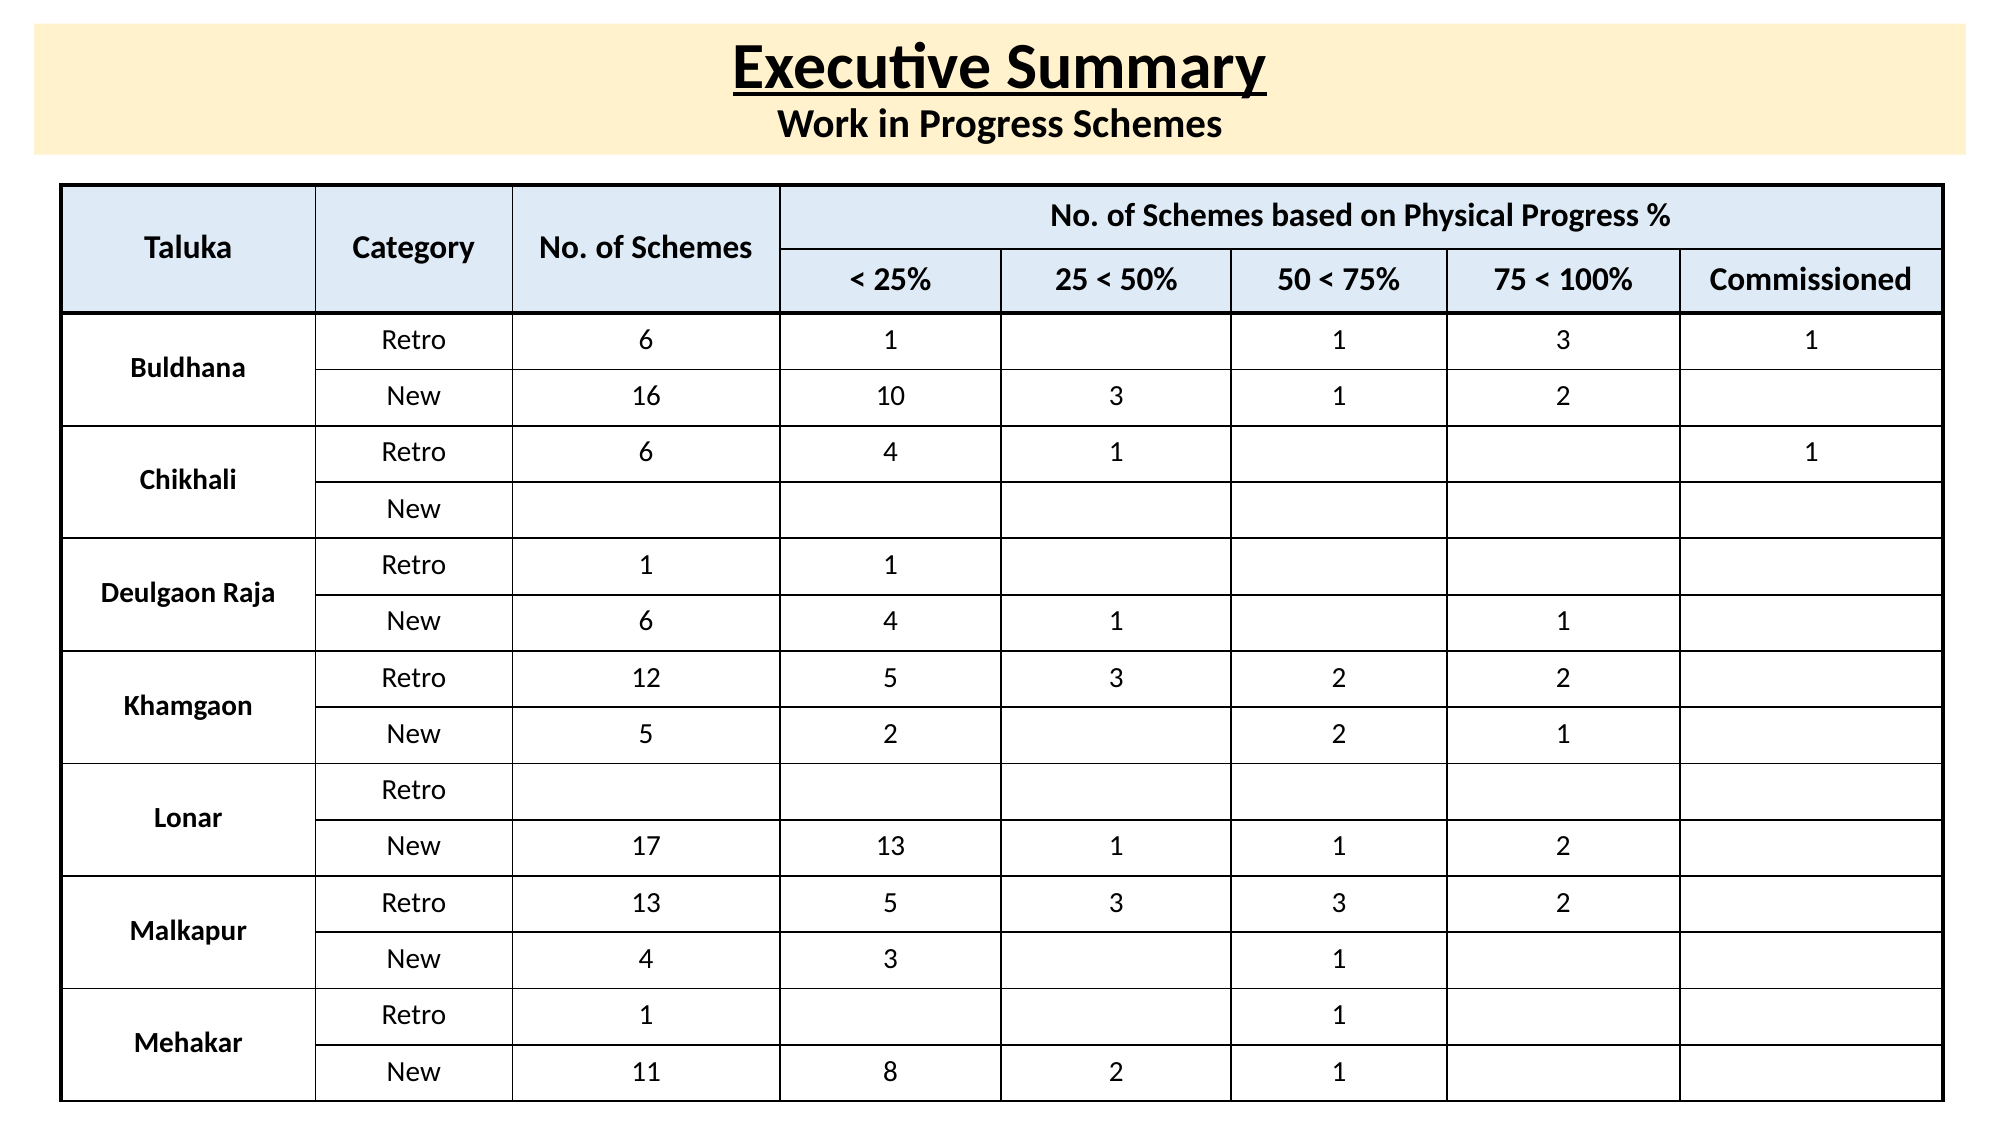

# Executive Summary Work in Progress Schemes
| Taluka | Category | No. of Schemes | No. of Schemes based on Physical Progress % |  |  |  |  |
| --- | --- | --- | --- | --- | --- | --- | --- |
|  |  |  | < 25% | 25 < 50% | 50 < 75% | 75 < 100% | Commissioned |
| Buldhana | Retro | 6 | 1 | 0 | 1 | 3 | 1 |
|  | New | 16 | 10 | 3 | 1 | 2 | 0 |
| Chikhali | Retro | 6 | 4 | 1 | 0 | 0 | 1 |
|  | New | 0 | 0 | 0 | 0 | 0 | 0 |
| Deulgaon Raja | Retro | 1 | 1 | 0 | 0 | 0 | 0 |
|  | New | 6 | 4 | 1 | 0 | 1 | 0 |
| Khamgaon | Retro | 12 | 5 | 3 | 2 | 2 | 0 |
|  | New | 5 | 2 | 0 | 2 | 1 | 0 |
| Lonar | Retro | 0 | 0 | 0 | 0 | 0 | 0 |
|  | New | 17 | 13 | 1 | 1 | 2 | 0 |
| Malkapur | Retro | 13 | 5 | 3 | 3 | 2 | 0 |
|  | New | 4 | 3 | 0 | 1 | 0 | 0 |
| Mehakar | Retro | 1 | 0 | 0 | 1 | 0 | 0 |
|  | New | 11 | 8 | 2 | 1 | 0 | 0 |